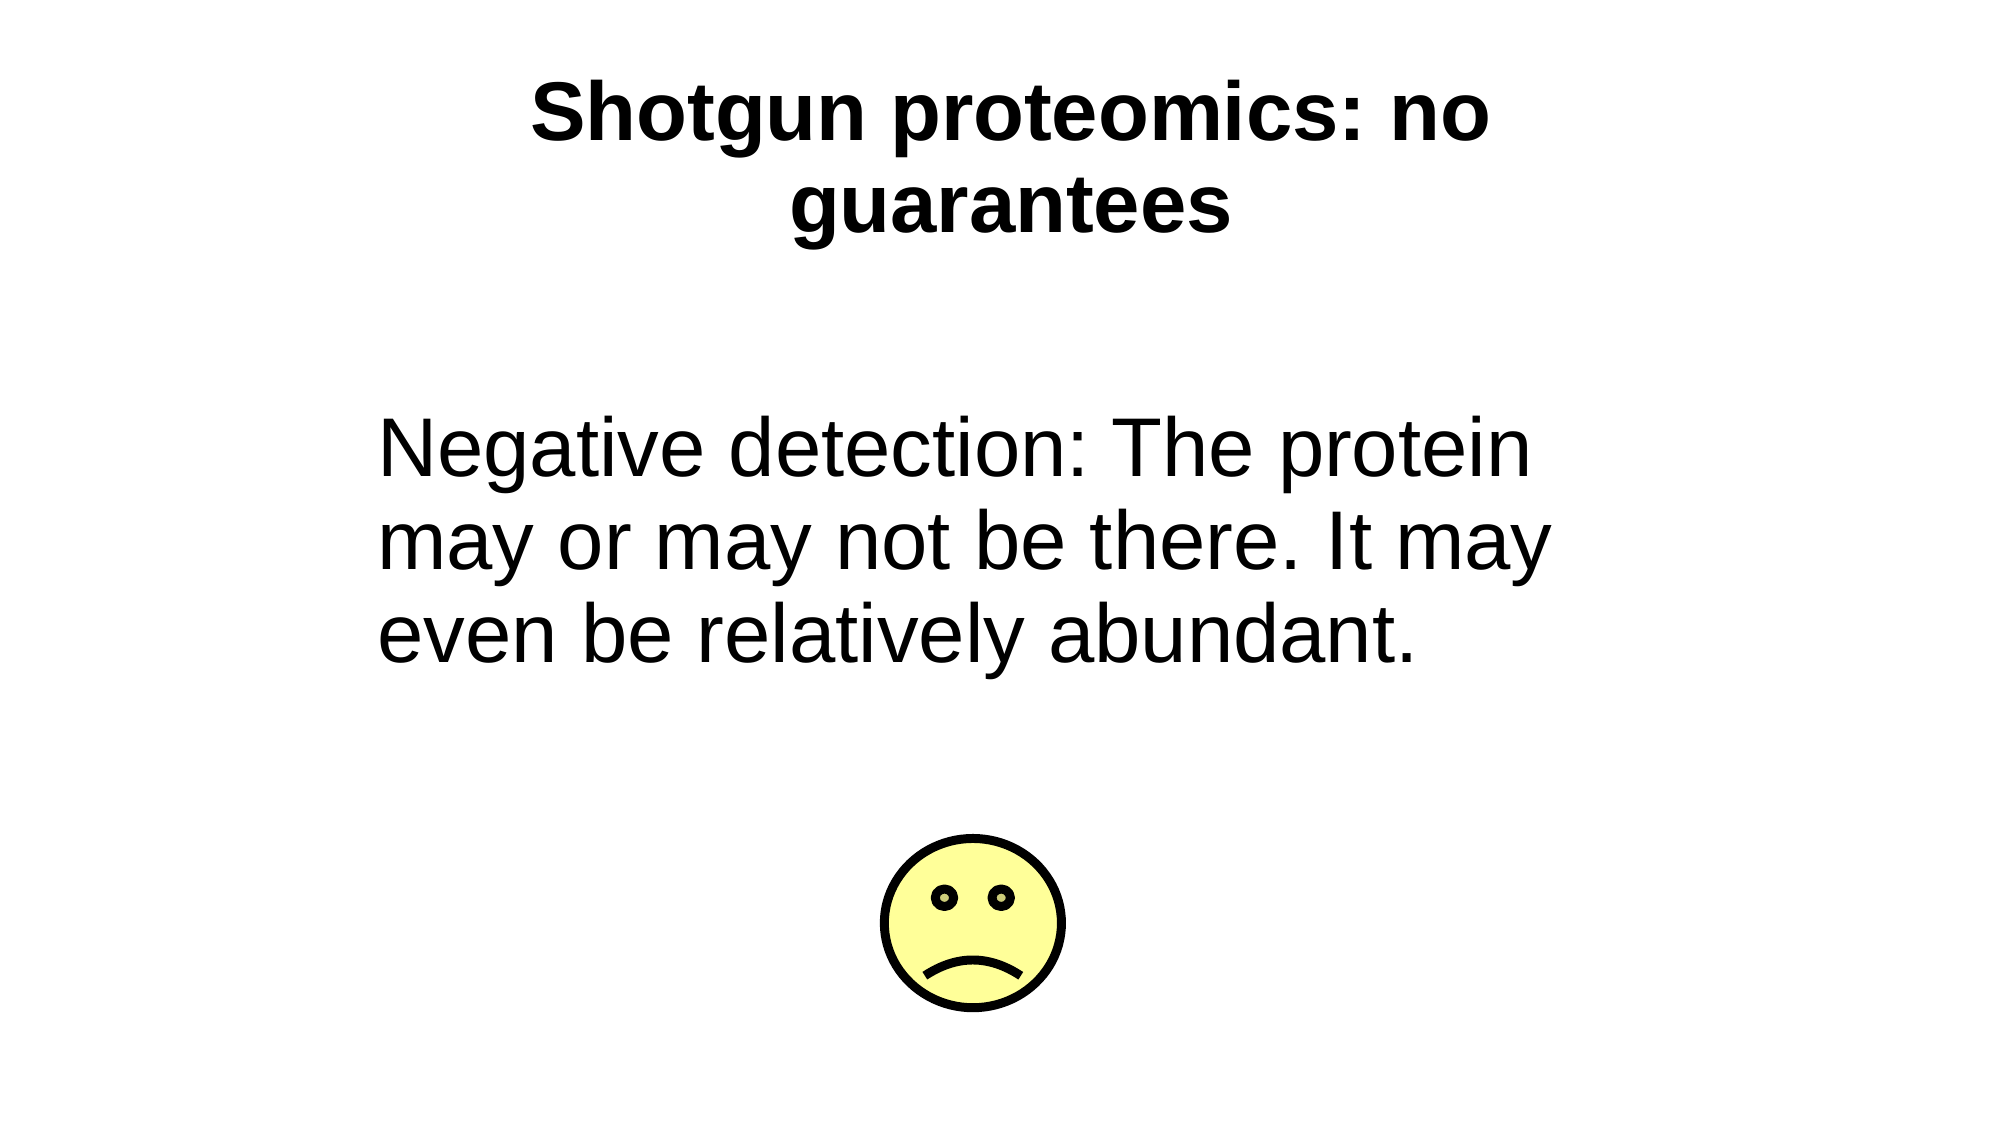

Shotgun proteomics: no guarantees
Negative detection: The protein may or may not be there. It may even be relatively abundant.